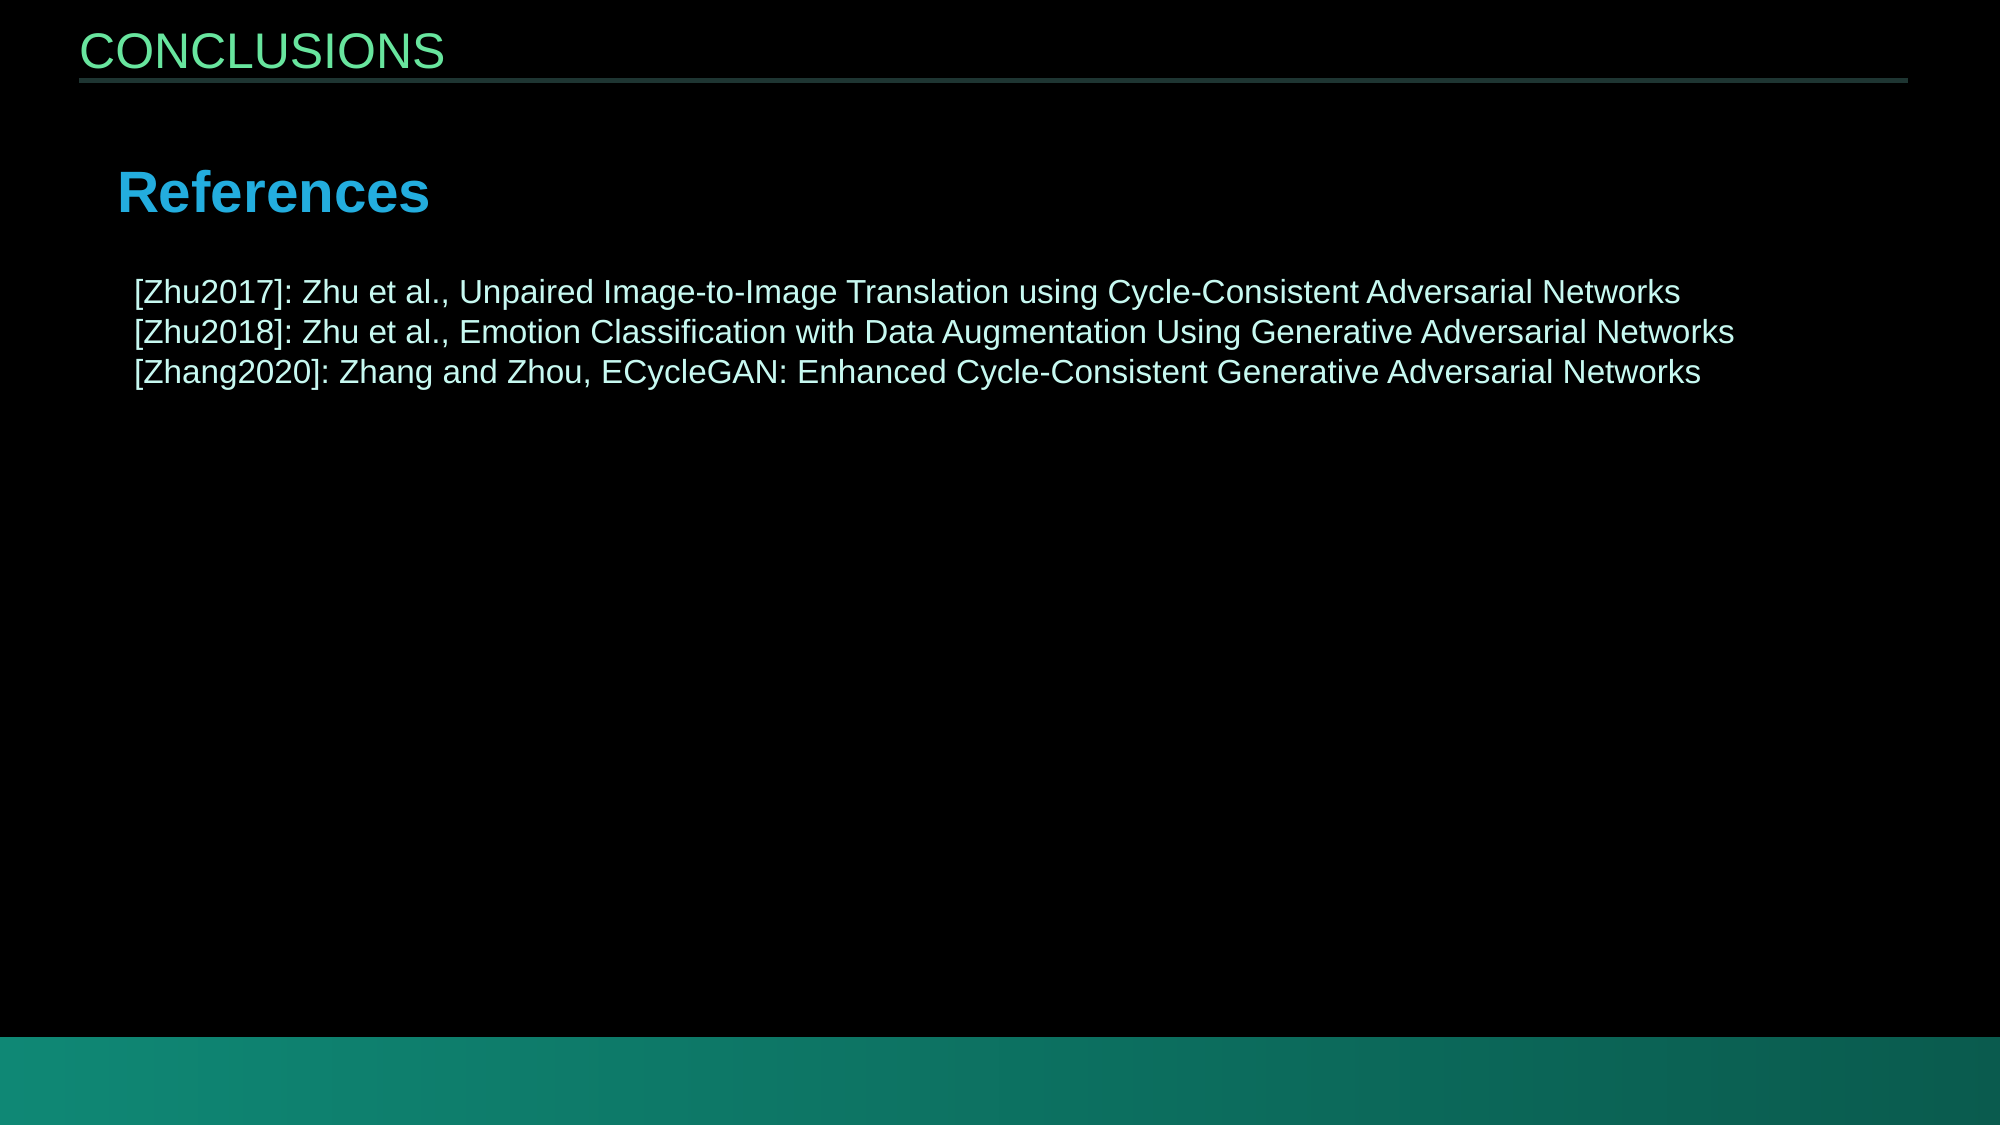

CONCLUSIONS
References
[Zhu2017]: Zhu et al., Unpaired Image-to-Image Translation using Cycle-Consistent Adversarial Networks
[Zhu2018]: Zhu et al., Emotion Classification with Data Augmentation Using Generative Adversarial Networks
[Zhang2020]: Zhang and Zhou, ECycleGAN: Enhanced Cycle-Consistent Generative Adversarial Networks